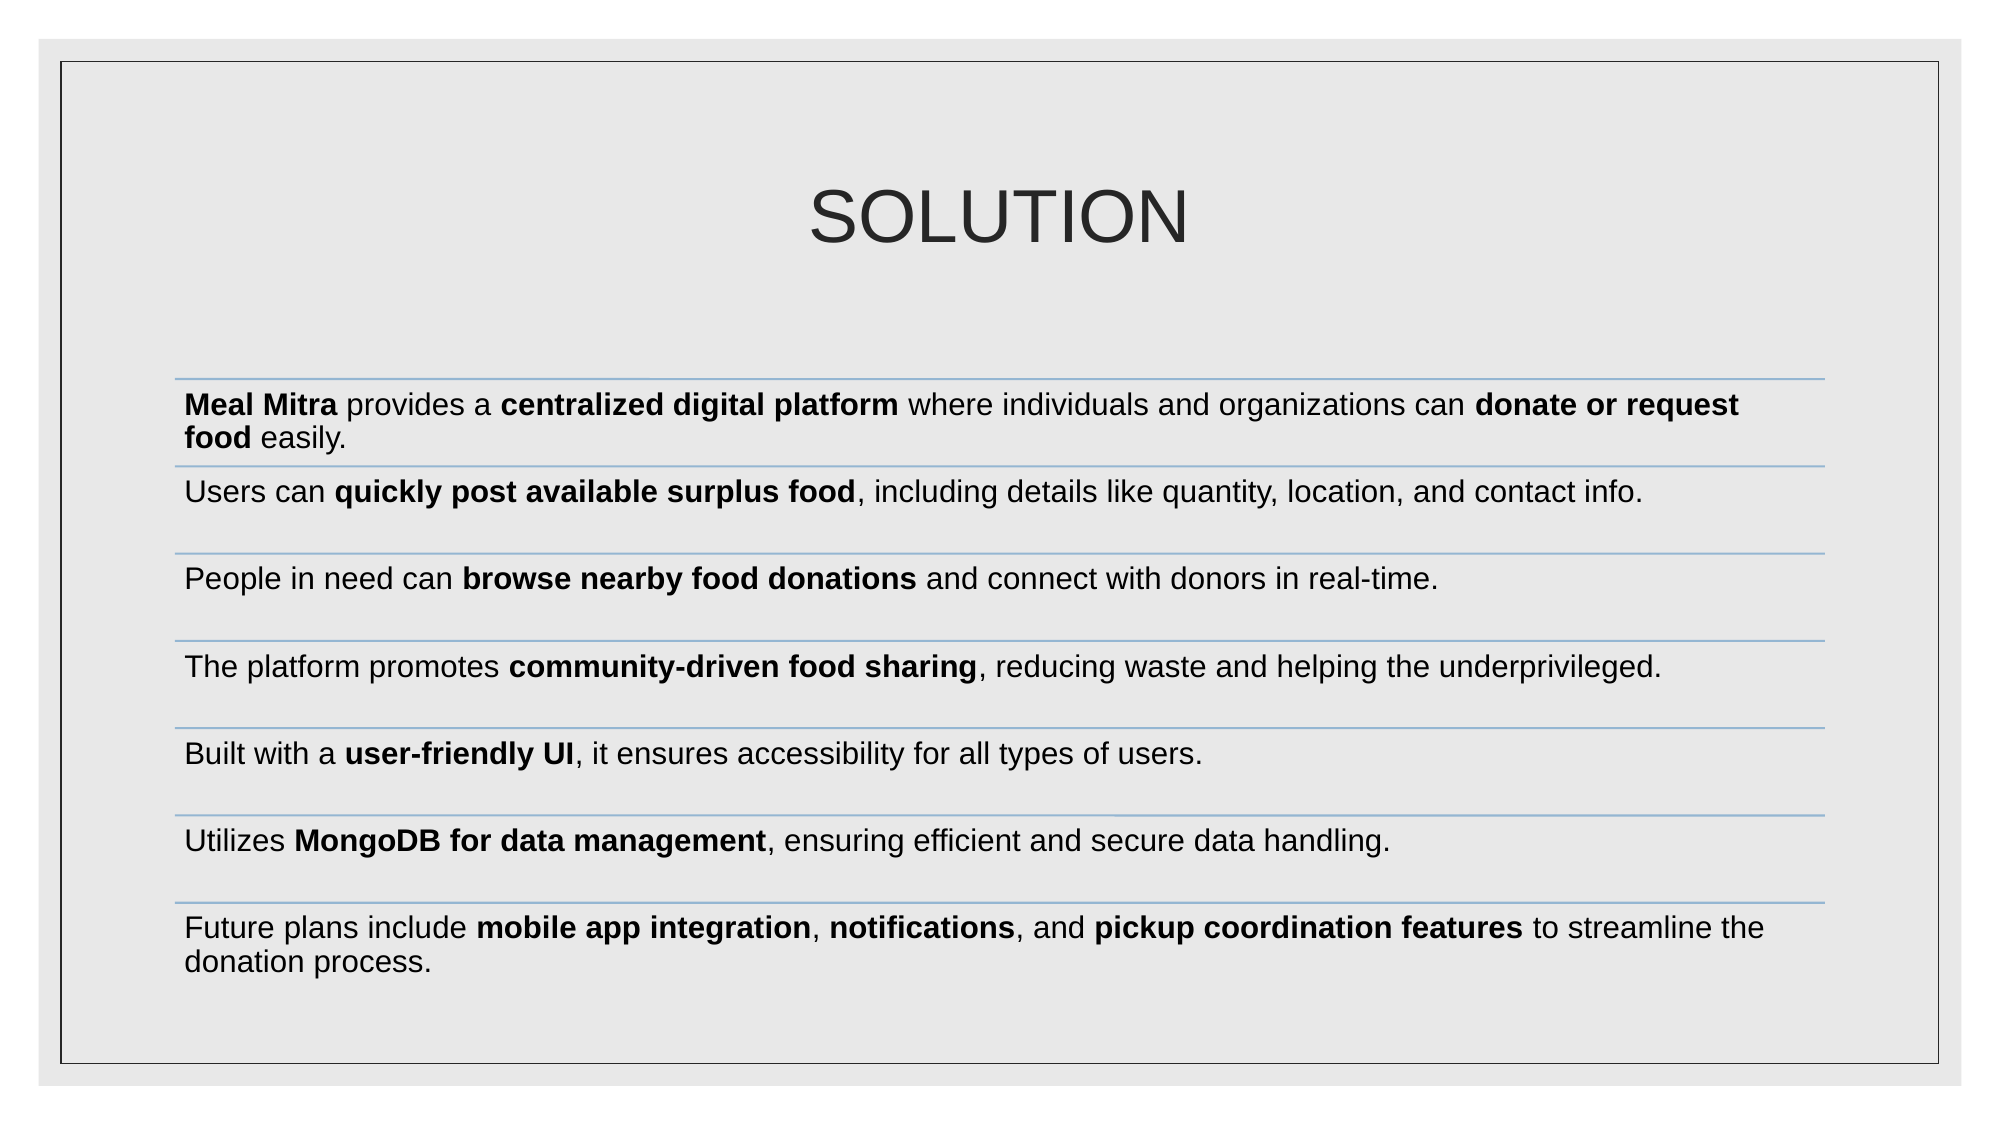

# SOLUTION
Meal Mitra provides a centralized digital platform where individuals and organizations can donate or request food easily.
Users can quickly post available surplus food, including details like quantity, location, and contact info.
People in need can browse nearby food donations and connect with donors in real-time.
The platform promotes community-driven food sharing, reducing waste and helping the underprivileged.
Built with a user-friendly UI, it ensures accessibility for all types of users.
Utilizes MongoDB for data management, ensuring efficient and secure data handling.
Future plans include mobile app integration, notifications, and pickup coordination features to streamline the donation process.